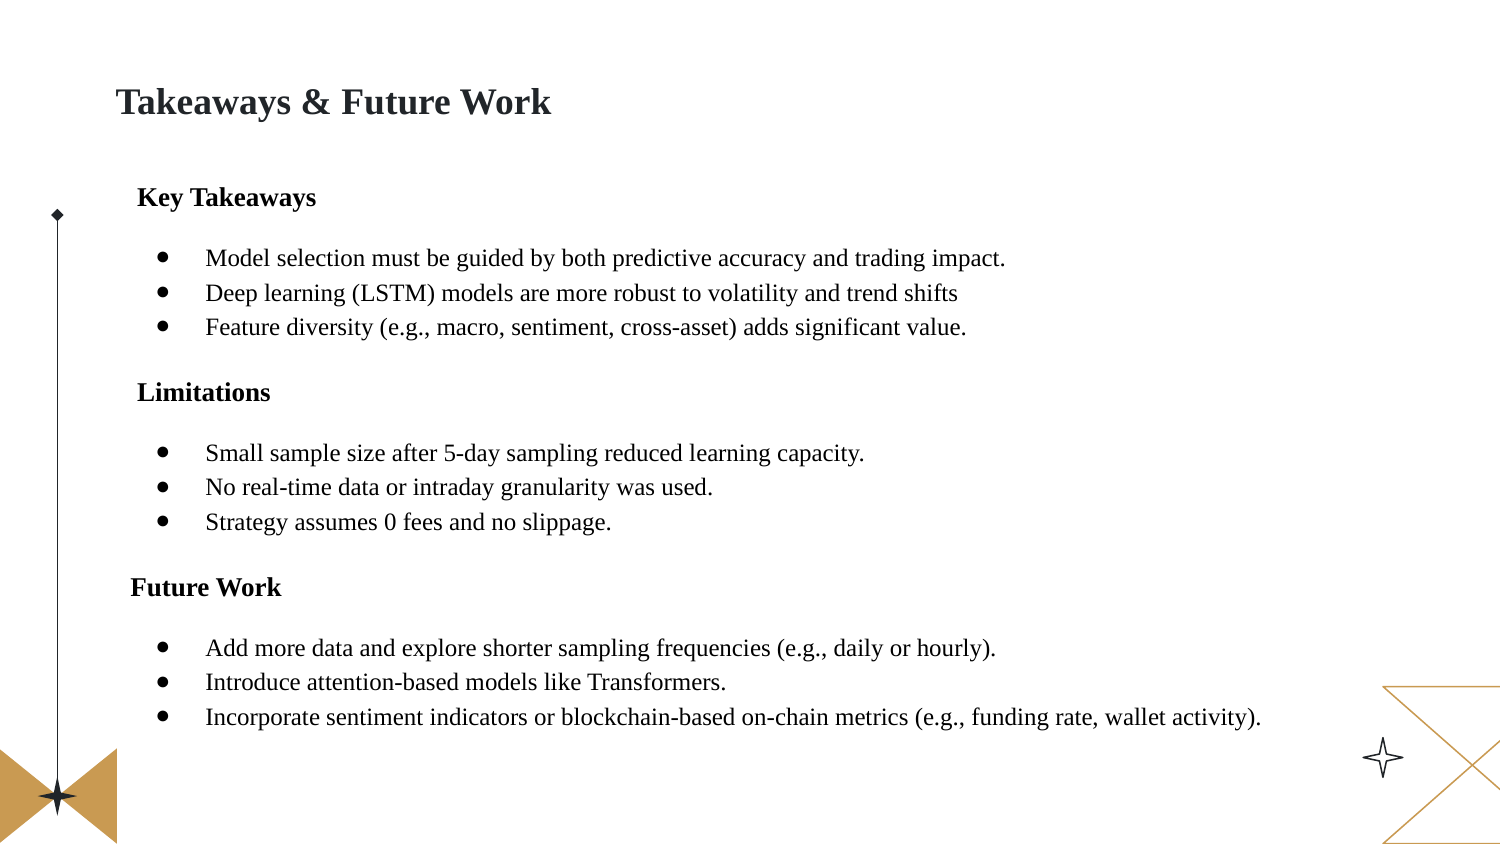

Takeaways & Future Work
 Key Takeaways
Model selection must be guided by both predictive accuracy and trading impact.
Deep learning (LSTM) models are more robust to volatility and trend shifts
Feature diversity (e.g., macro, sentiment, cross-asset) adds significant value.
 Limitations
Small sample size after 5-day sampling reduced learning capacity.
No real-time data or intraday granularity was used.
Strategy assumes 0 fees and no slippage.
Future Work
Add more data and explore shorter sampling frequencies (e.g., daily or hourly).
Introduce attention-based models like Transformers.
Incorporate sentiment indicators or blockchain-based on-chain metrics (e.g., funding rate, wallet activity).